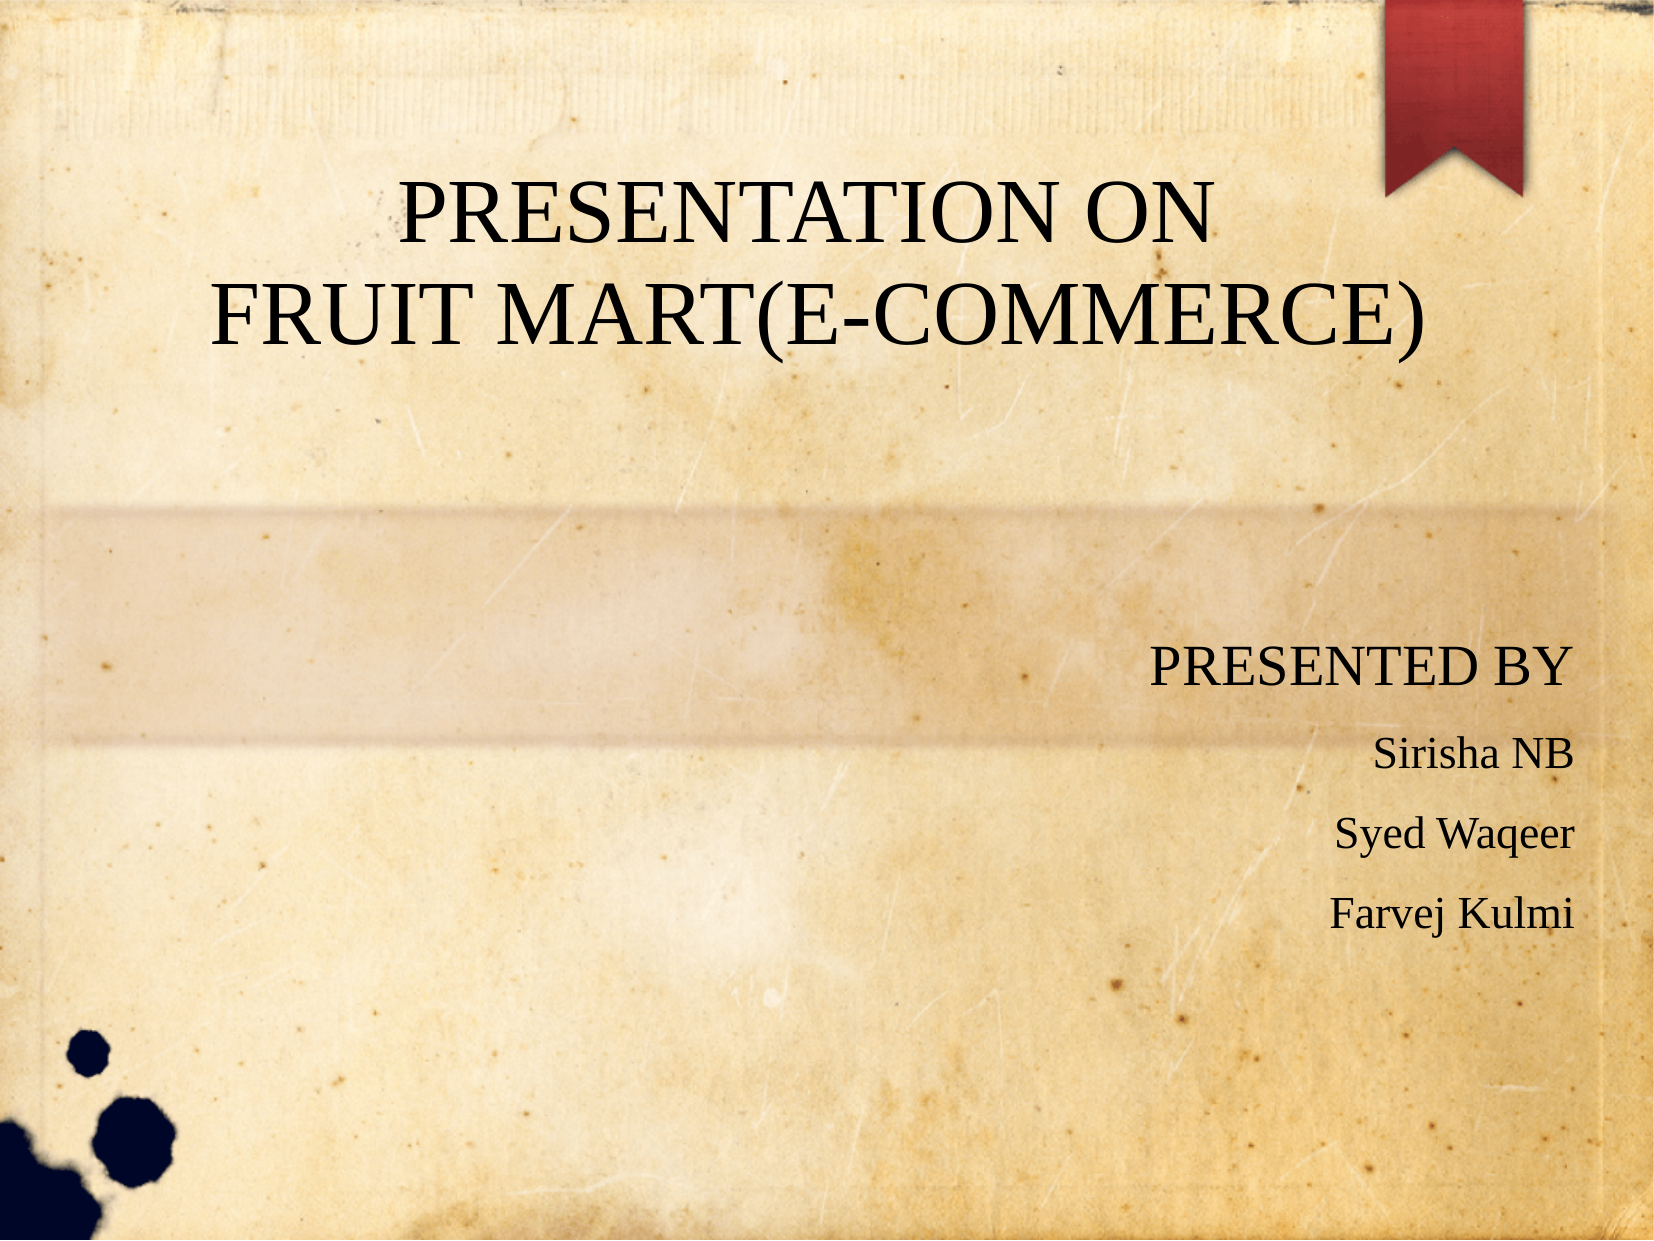

PRESENTATION ON
FRUIT MART(E-COMMERCE)

PRESENTED BY
Sirisha NB
Syed Waqeer
Farvej Kulmi